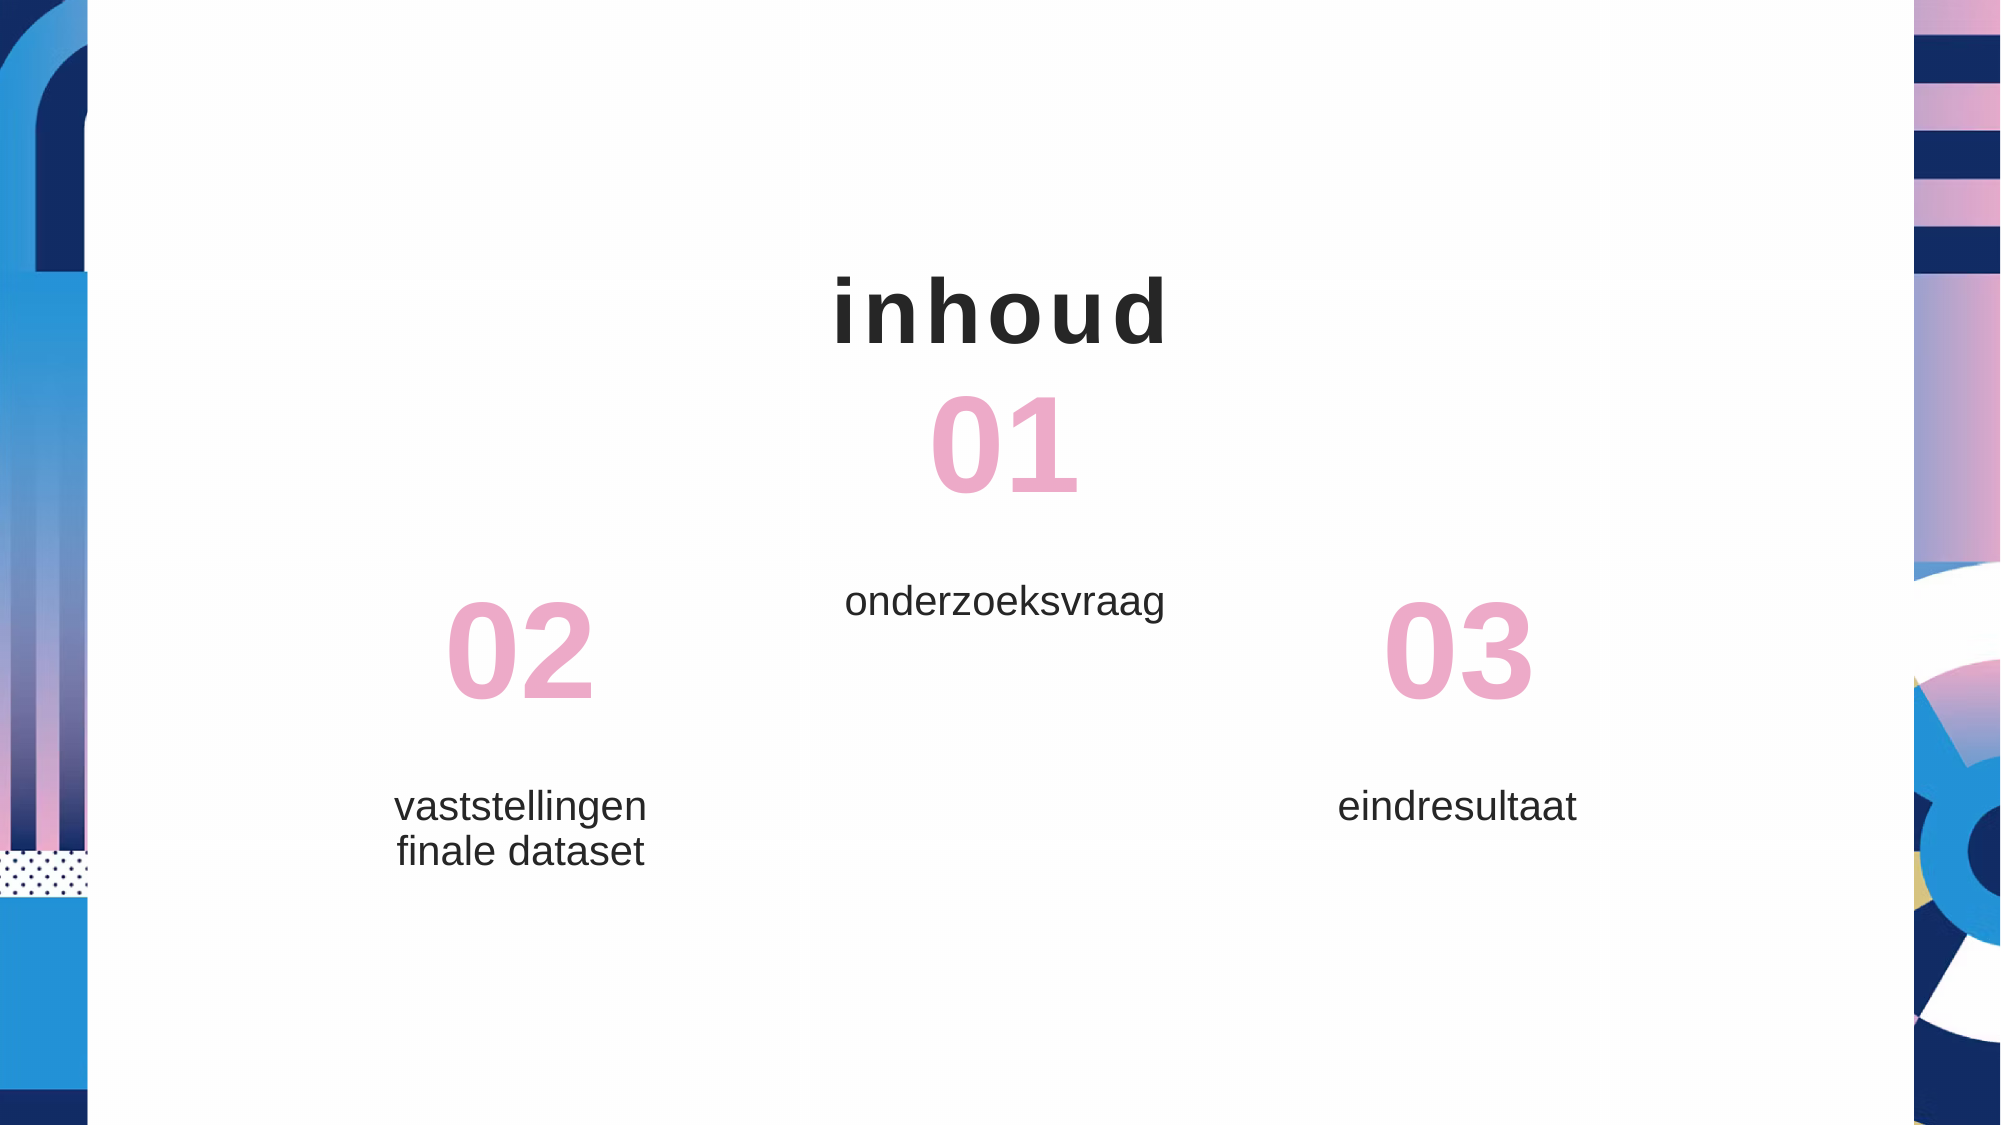

# inhoud
01
02
03
onderzoeksvraag
vaststellingen
finale dataset

eindresultaat